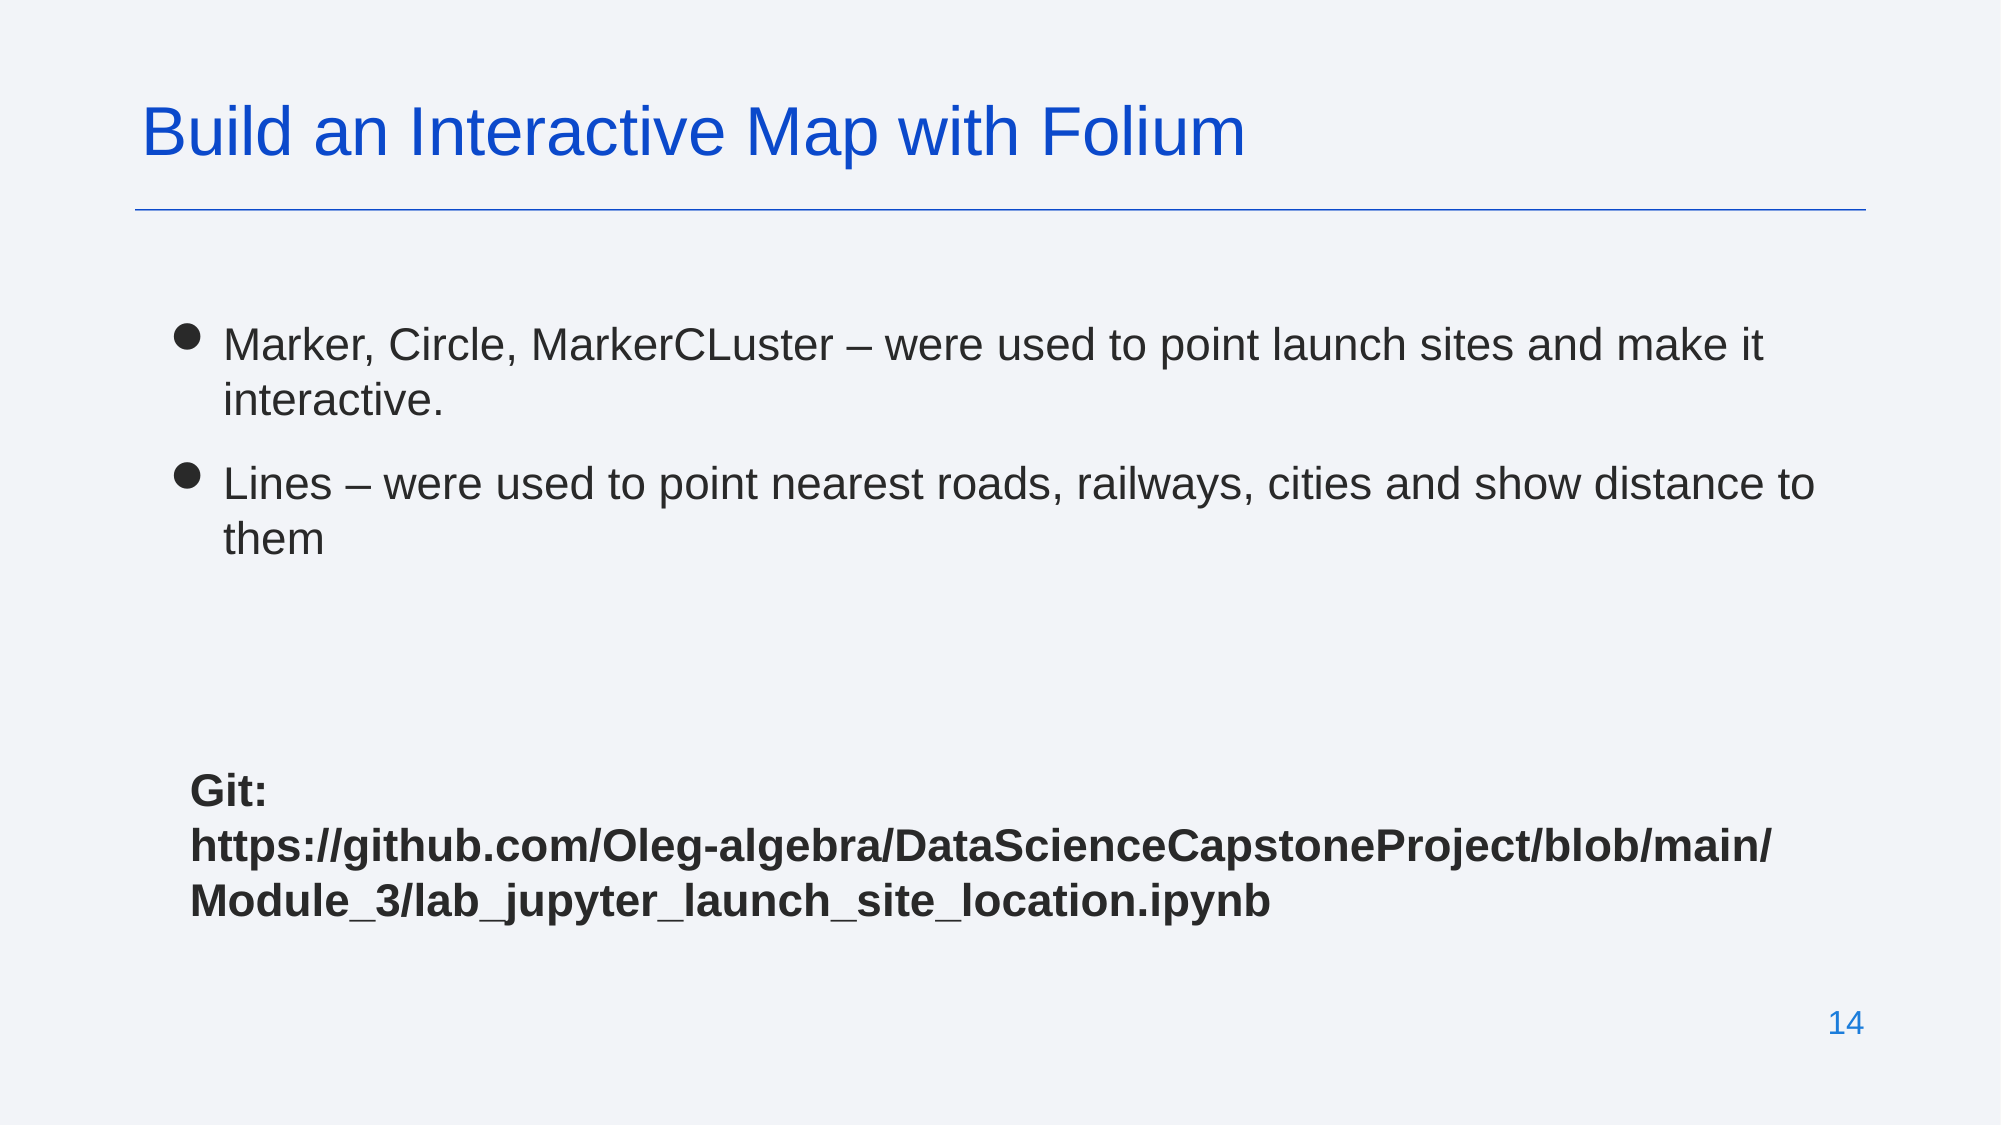

Build an Interactive Map with Folium
# Marker, Circle, MarkerCLuster – were used to point launch sites and make it interactive.
Lines – were used to point nearest roads, railways, cities and show distance to them

Git: https://github.com/Oleg-algebra/DataScienceCapstoneProject/blob/main/Module_3/lab_jupyter_launch_site_location.ipynb

14